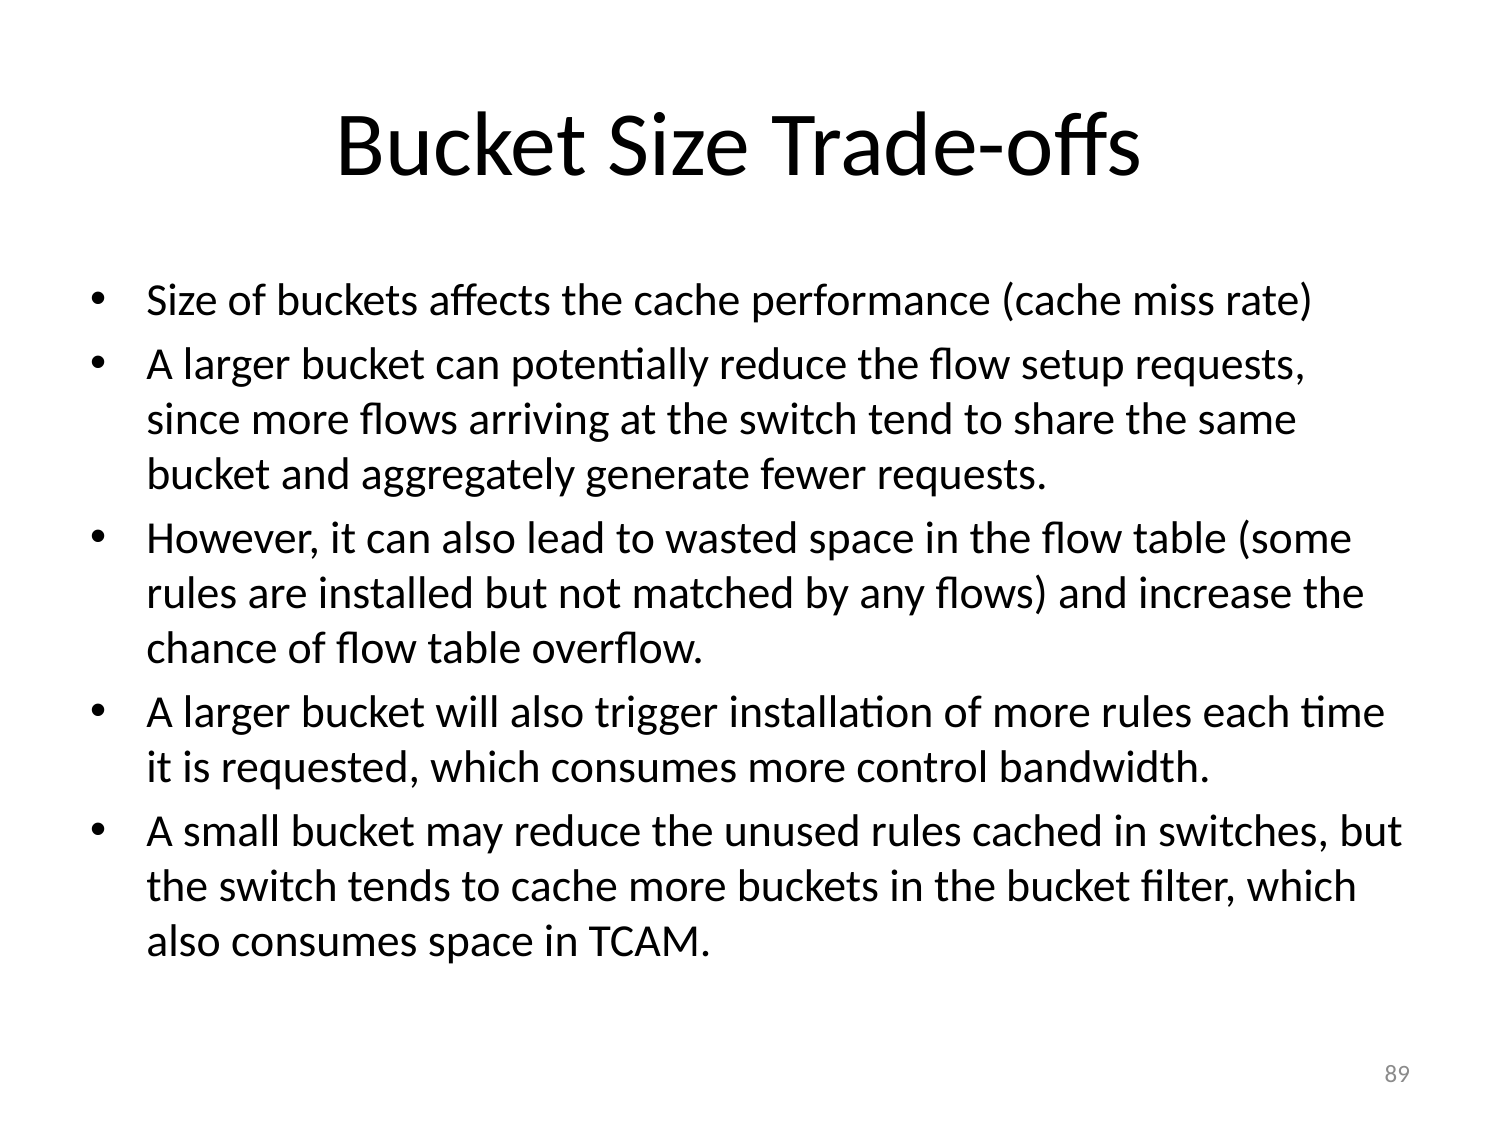

# Bucket Size Trade-offs
Size of buckets affects the cache performance (cache miss rate)
A larger bucket can potentially reduce the flow setup requests, since more flows arriving at the switch tend to share the same bucket and aggregately generate fewer requests.
However, it can also lead to wasted space in the flow table (some rules are installed but not matched by any flows) and increase the chance of flow table overflow.
A larger bucket will also trigger installation of more rules each time it is requested, which consumes more control bandwidth.
A small bucket may reduce the unused rules cached in switches, but the switch tends to cache more buckets in the bucket filter, which also consumes space in TCAM.

89